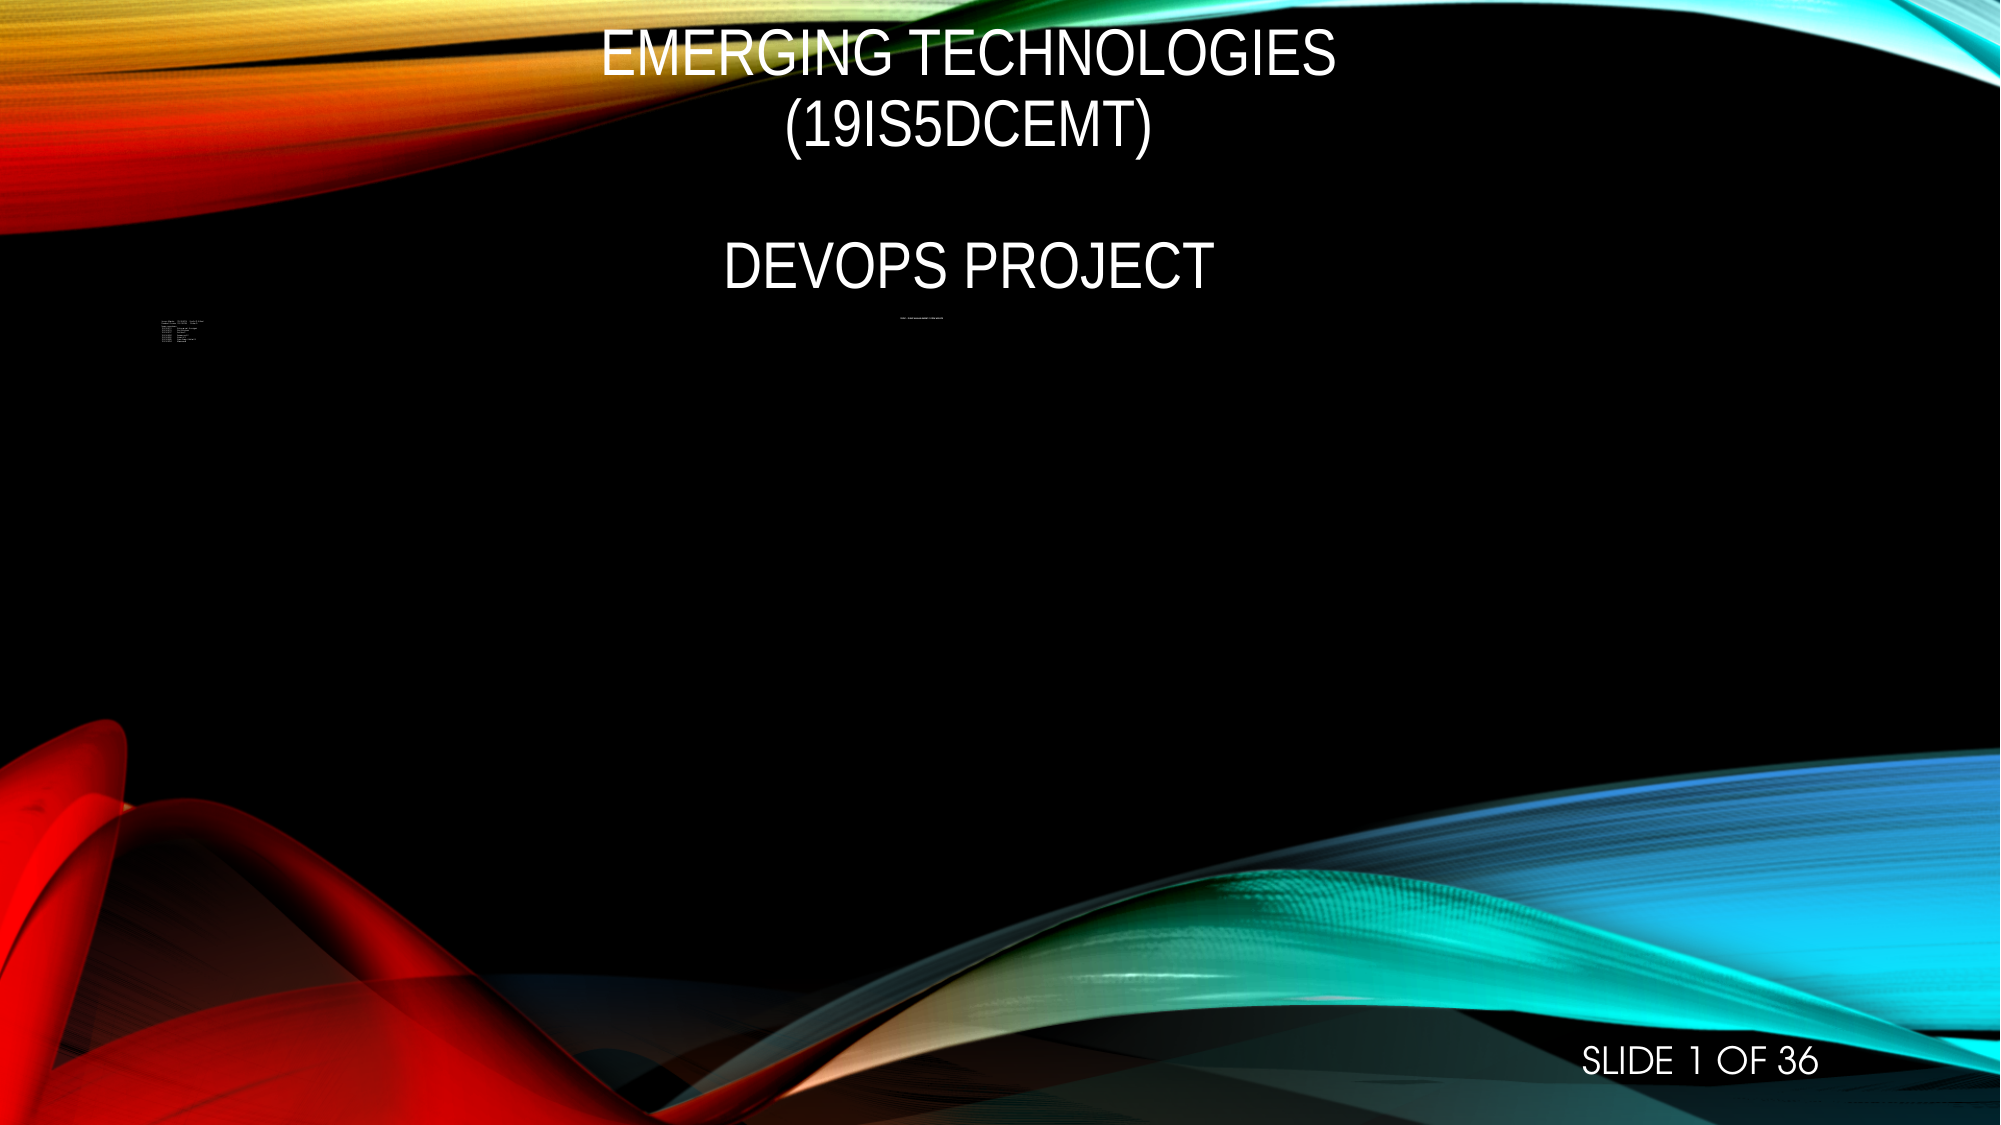

# Emerging technologies (19IS5DCEMT) DEVOPS PROJECT
TOPIC : EVENT MANAGEMENT SYSTEM WEBSITE

Scrum Master     1DS19IS052      Kruthi R Aithal
Product Owner  1DS19IS039      Disha D
Team members
1DS19IS011           Aishwarya J Annigeri
1DS19IS013           Akriti Kumari
1DS19IS017           Anitha P
1DS19IS020           Apoorva S V
1DS19IS025           Avani K S
1DS19IS042           Gowthami Holla K S
1DS19IS054           Manasa B

 SLIDE 1 OF 36